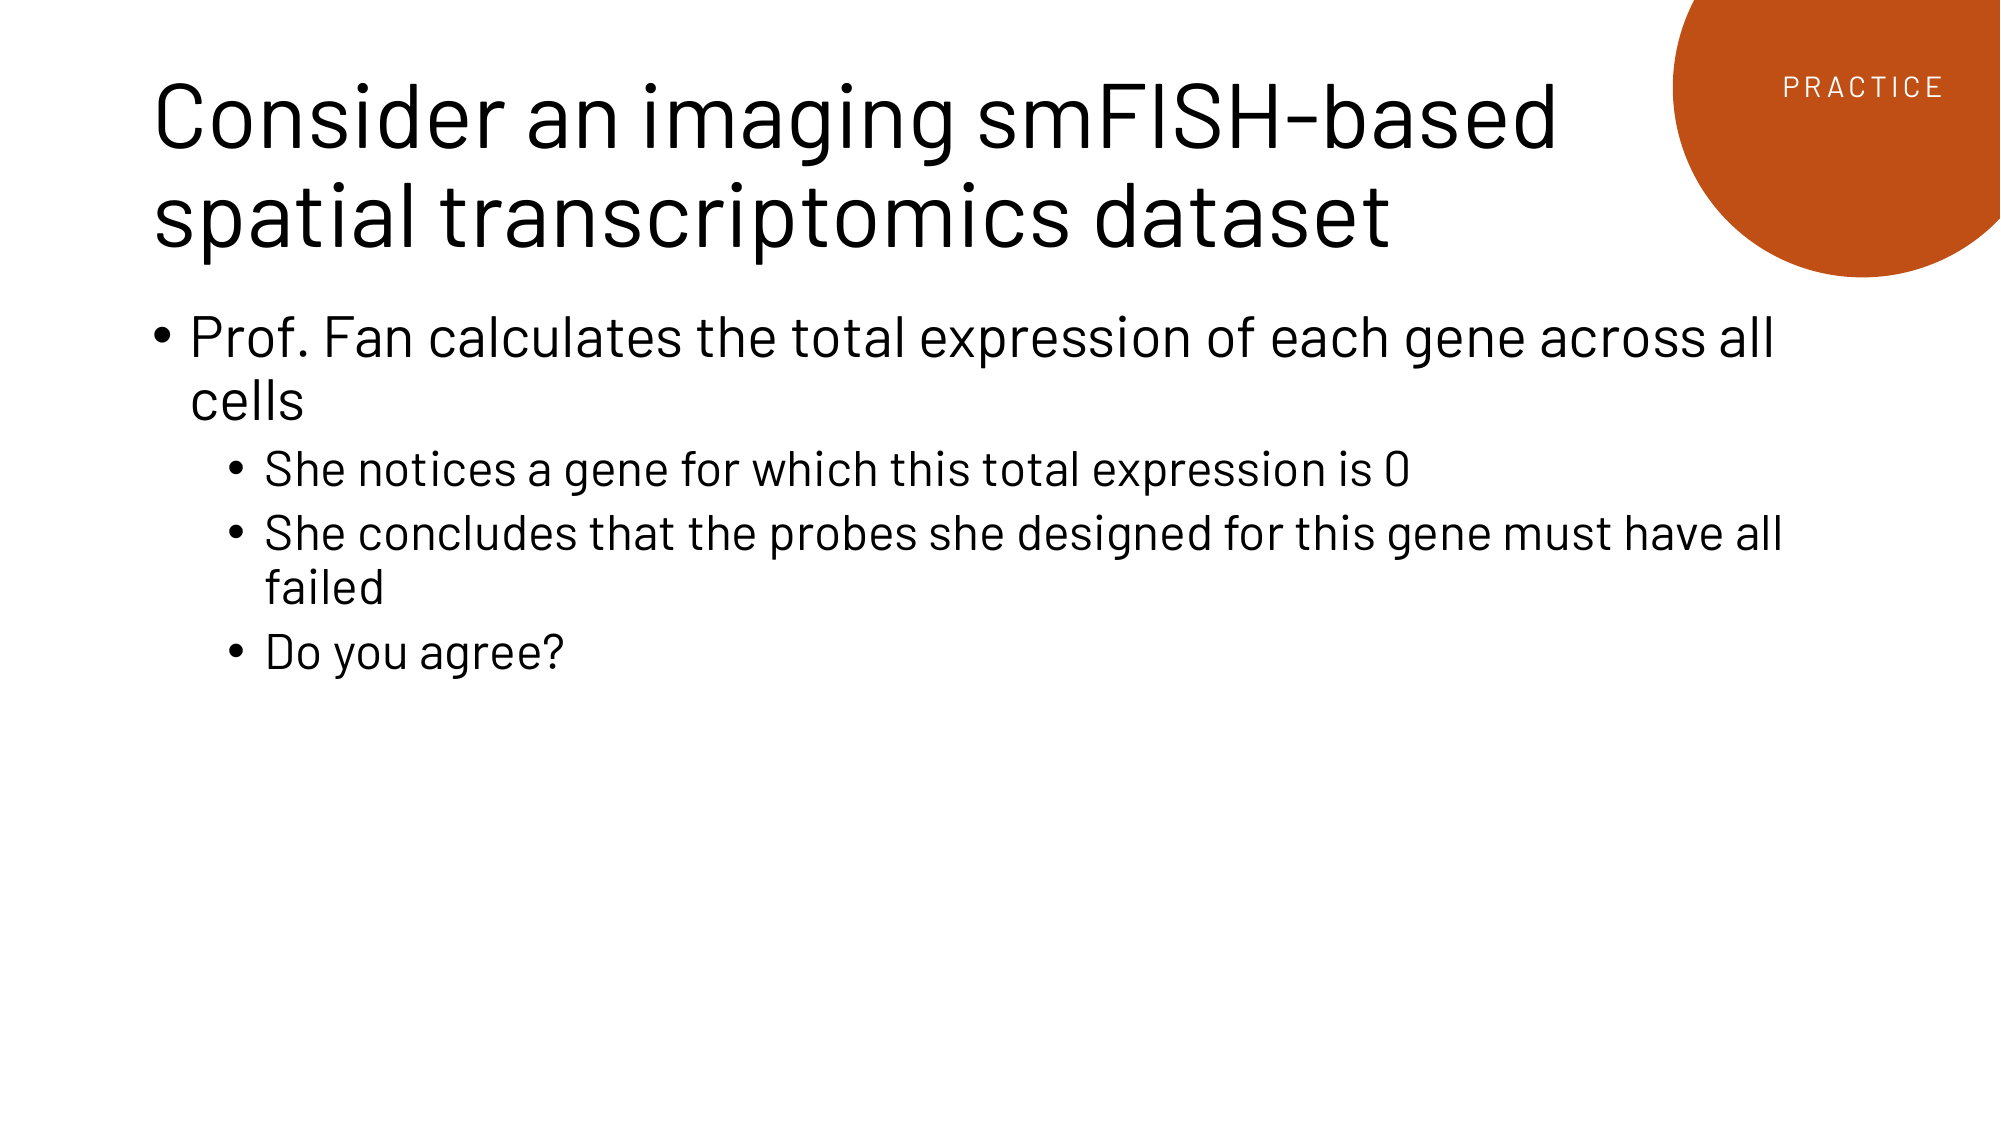

Practice
# Consider an imaging smFISH-based spatial transcriptomics dataset
Prof. Fan calculates the total expression of each gene across all cells
She notices a gene for which this total expression is 0
She concludes that the probes she designed for this gene must have all failed
Do you agree?